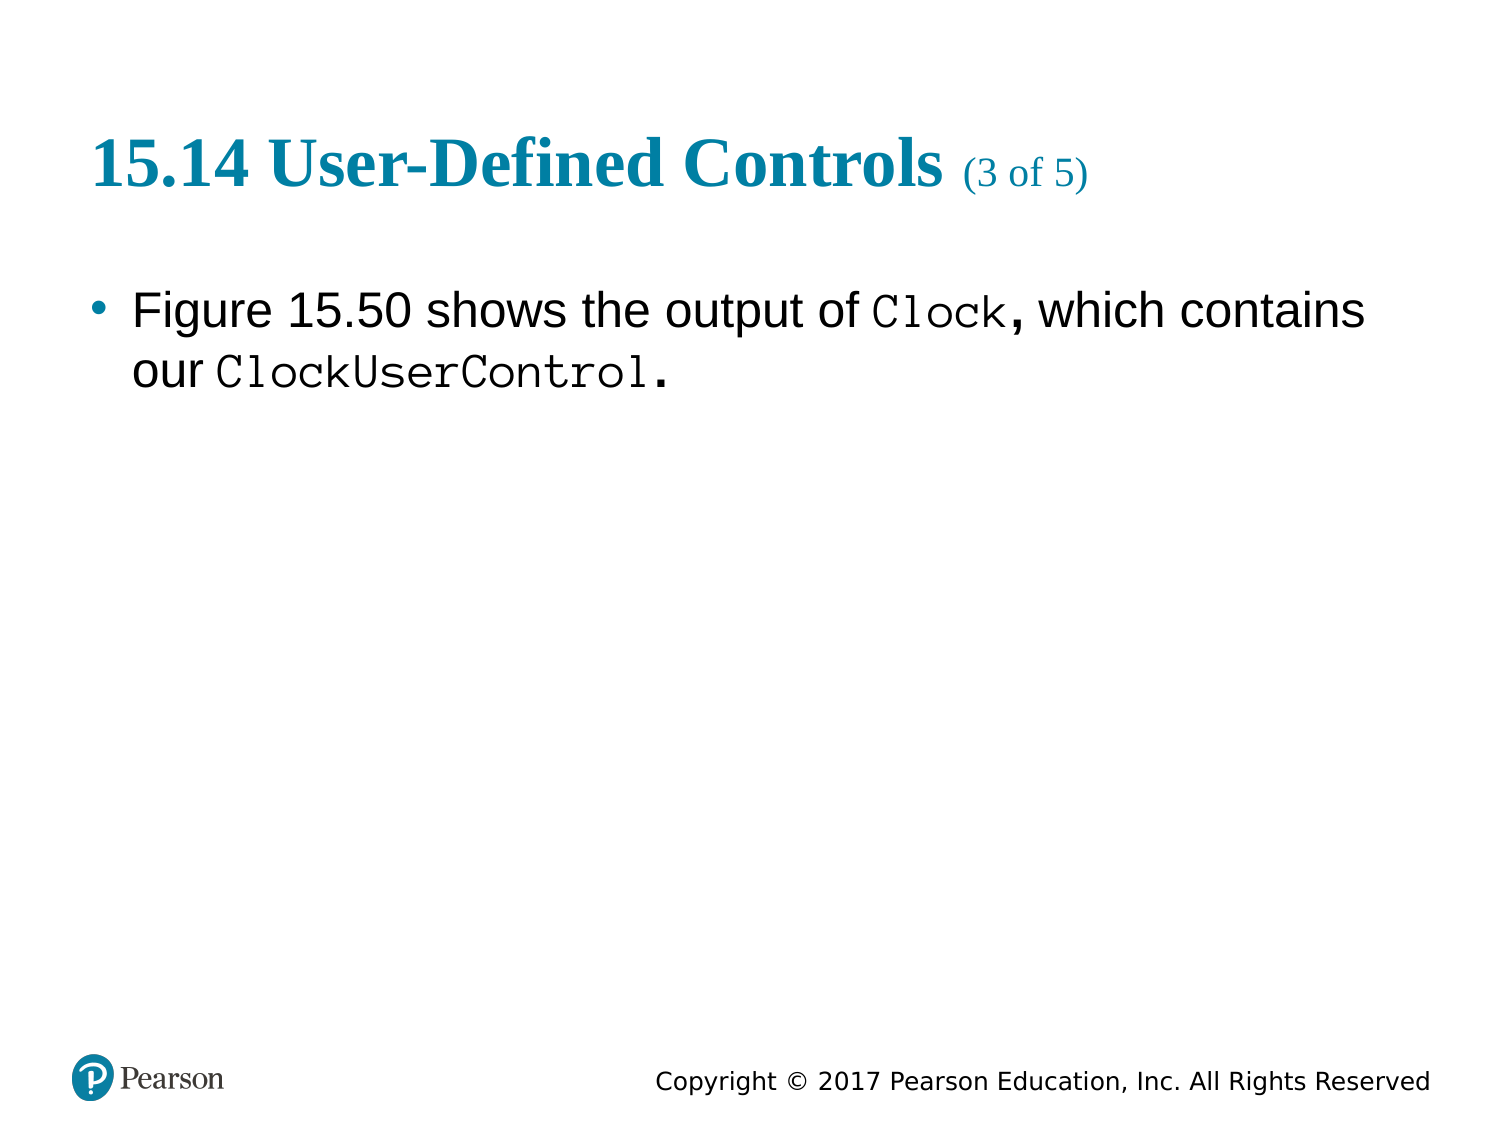

# 15.14 User-Defined Controls (3 of 5)
Figure 15.50 shows the output of Clock, which contains our ClockUserControl.